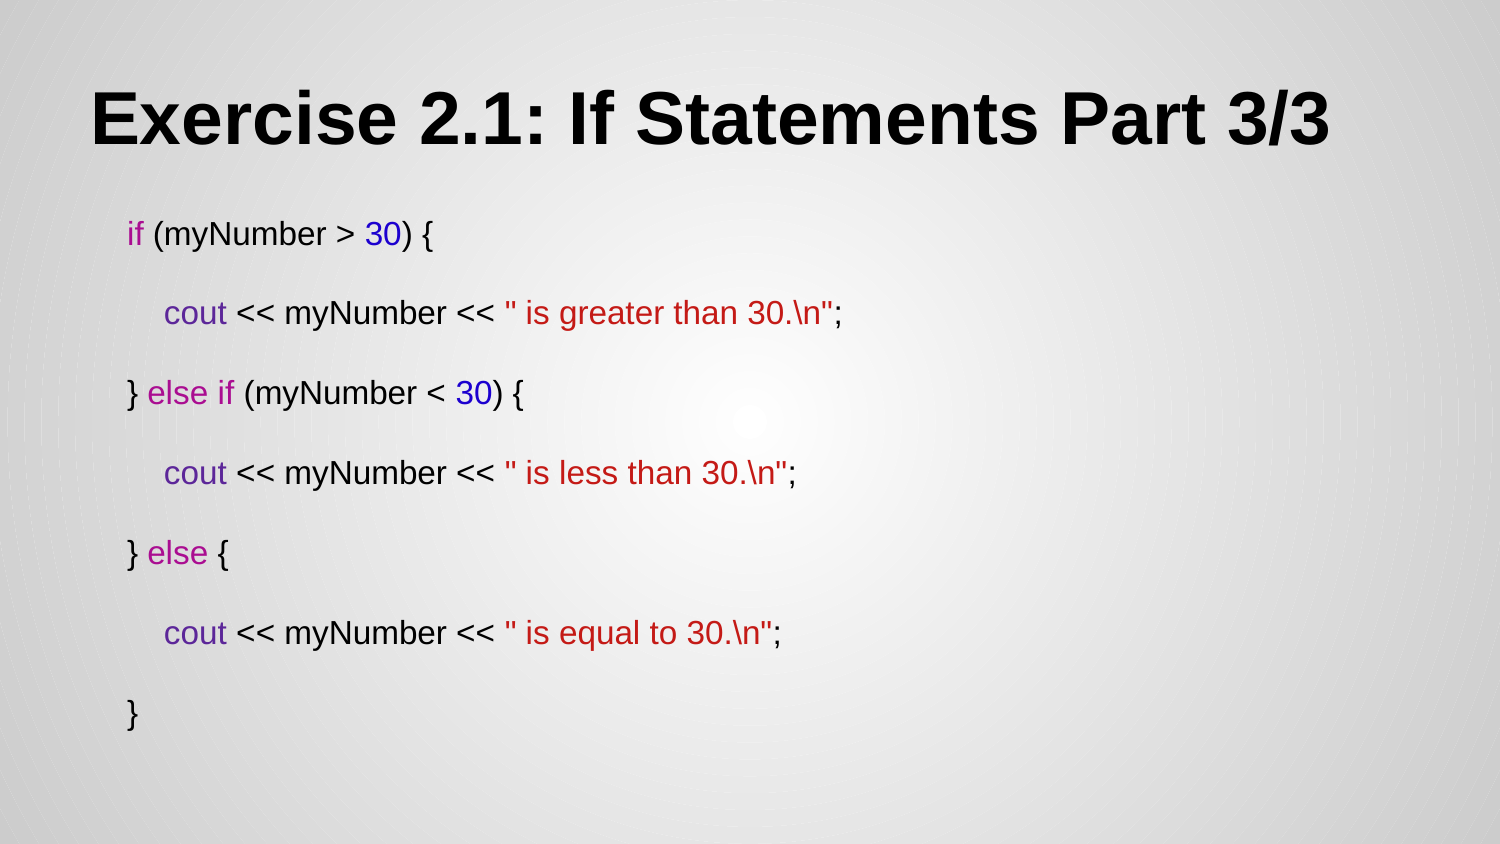

# Exercise 2.1: If Statements Part 3/3
    if (myNumber > 30) {

        cout << myNumber << " is greater than 30.\n";

    } else if (myNumber < 30) {

        cout << myNumber << " is less than 30.\n";

    } else {

        cout << myNumber << " is equal to 30.\n";

    }